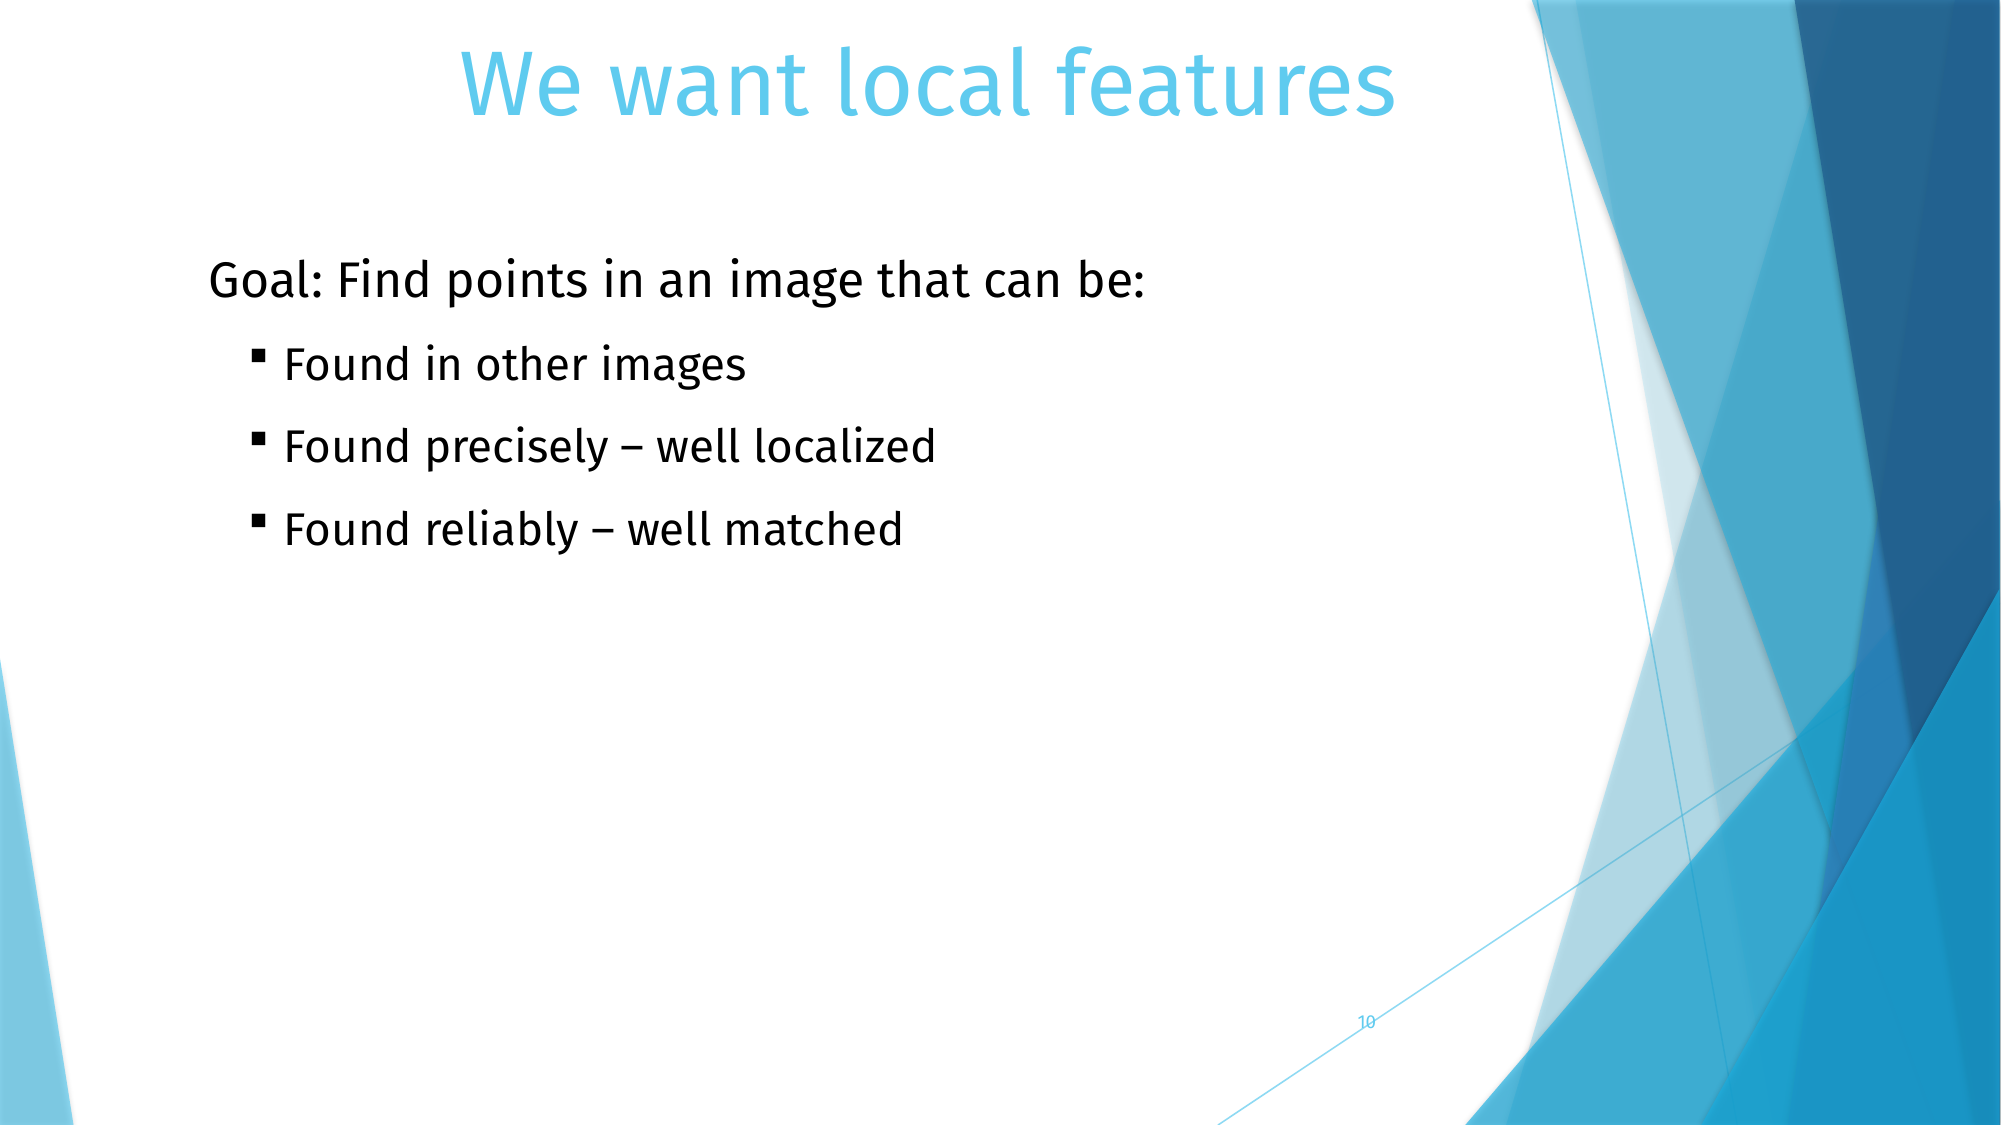

# We want local features
Goal: Find points in an image that can be:
Found in other images
Found precisely – well localized
Found reliably – well matched
10